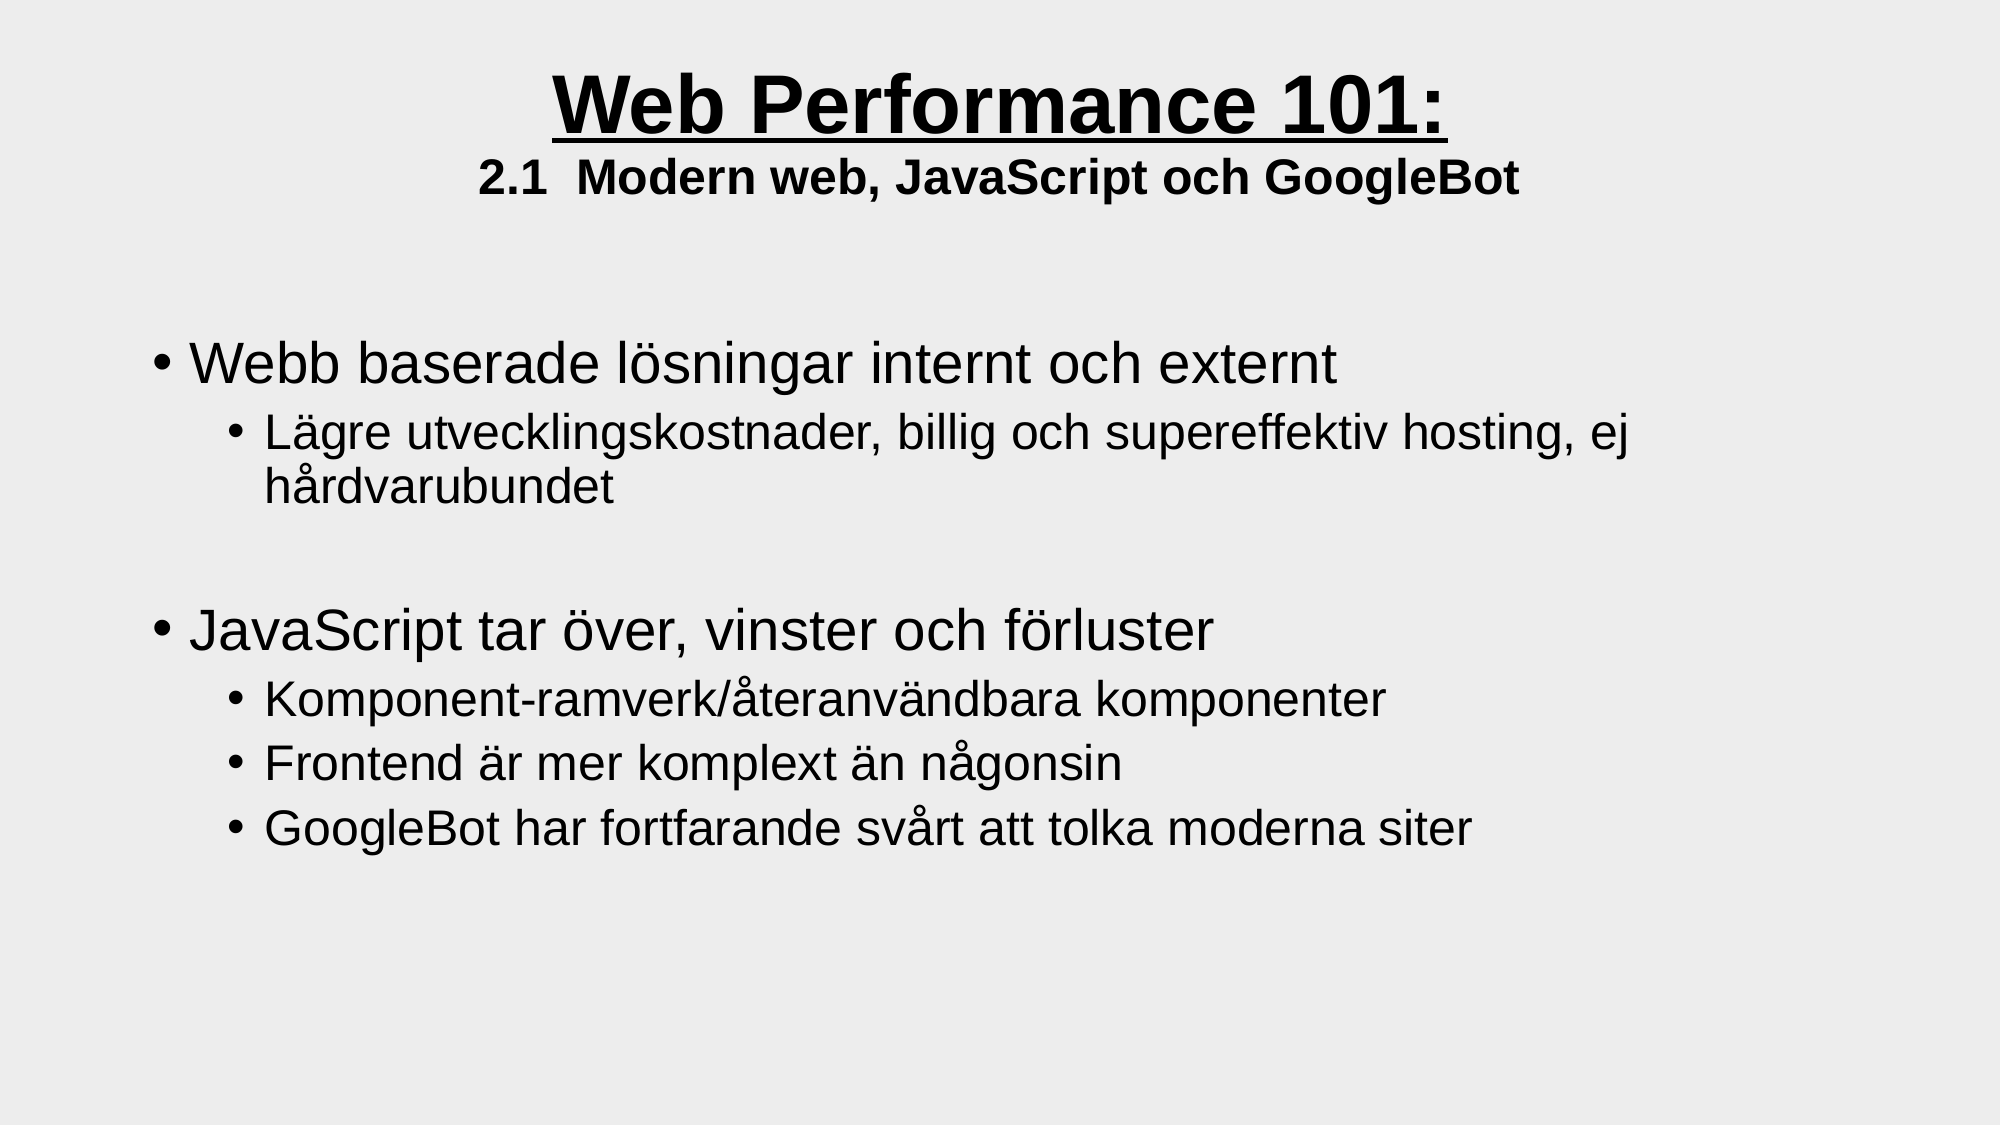

# Web Performance 101: 2.1  Modern web, JavaScript och GoogleBot

Webb baserade lösningar internt och externt
Lägre utvecklingskostnader, billig och supereffektiv hosting, ej hårdvarubundet

JavaScript tar över, vinster och förluster
Komponent-ramverk/återanvändbara komponenter
Frontend är mer komplext än någonsin
GoogleBot har fortfarande svårt att tolka moderna siter